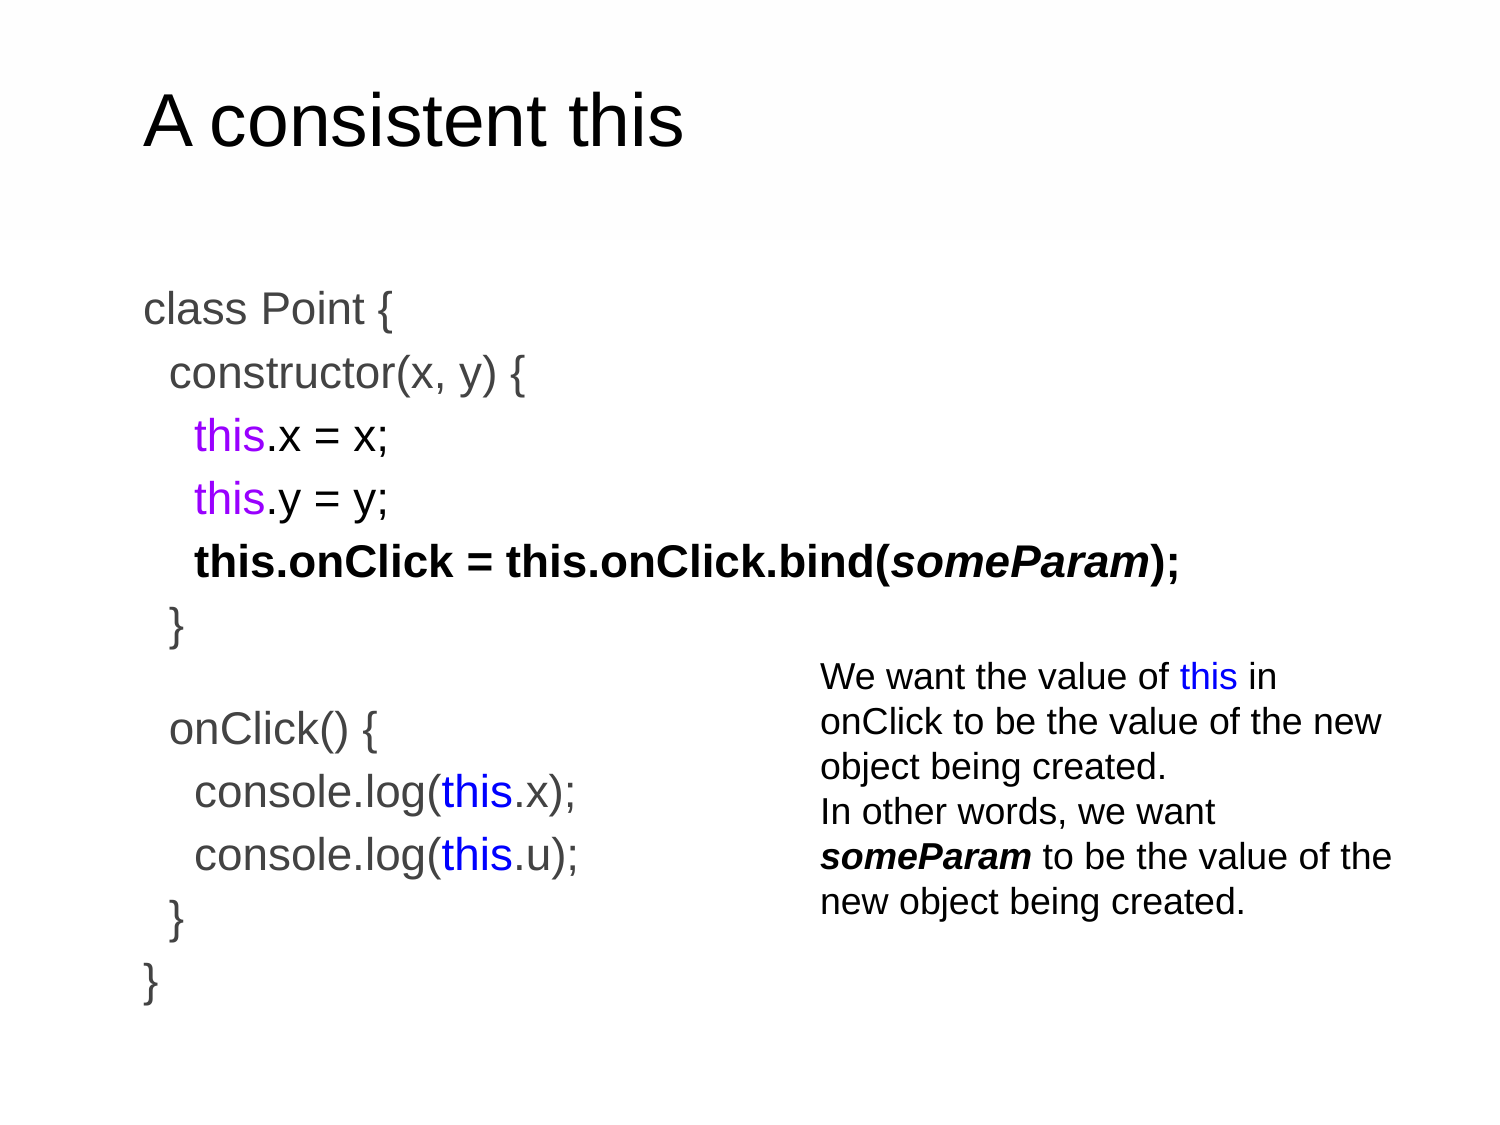

A consistent this
class Point {
  constructor(x, y) {
    this.x = x;
    this.y = y;
    this.onClick = this.onClick.bind(someParam);
  }

  onClick() {
    console.log(this.x);
    console.log(this.u);
  }
}

We want the value of this in onClick to be the value of the new object being created.
In other words, we want someParam to be the value of the new object being created.